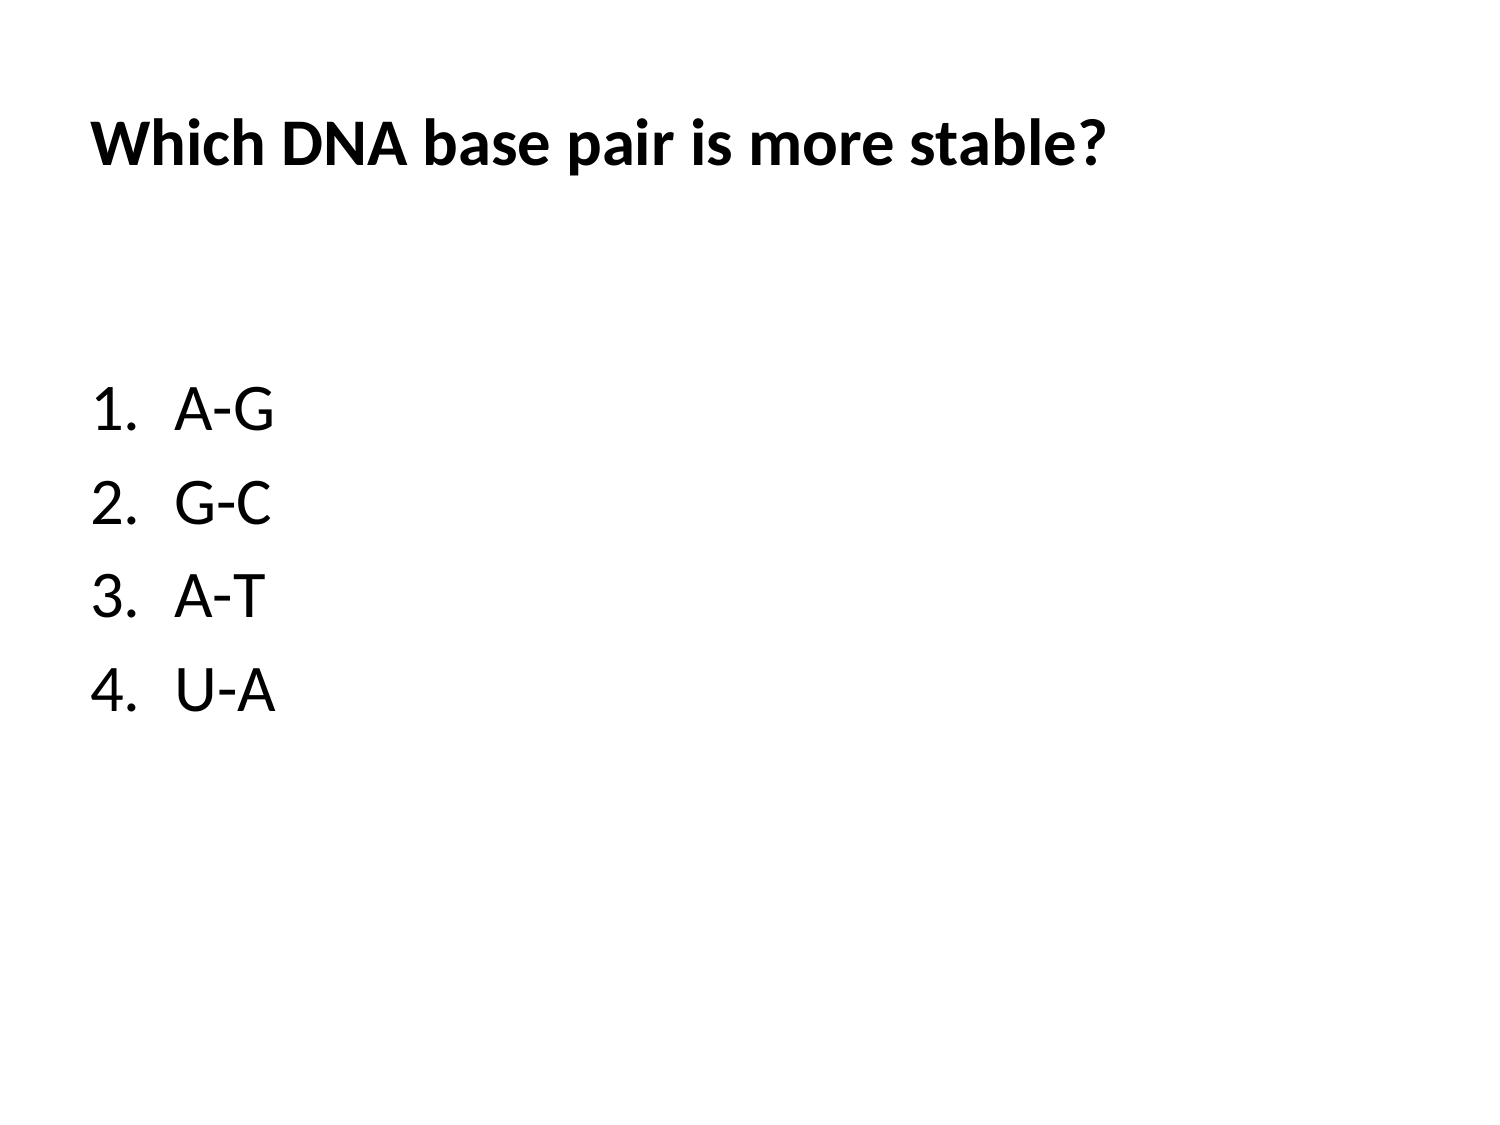

# Which DNA base pair is more stable?
A-G
G-C
A-T
U-A